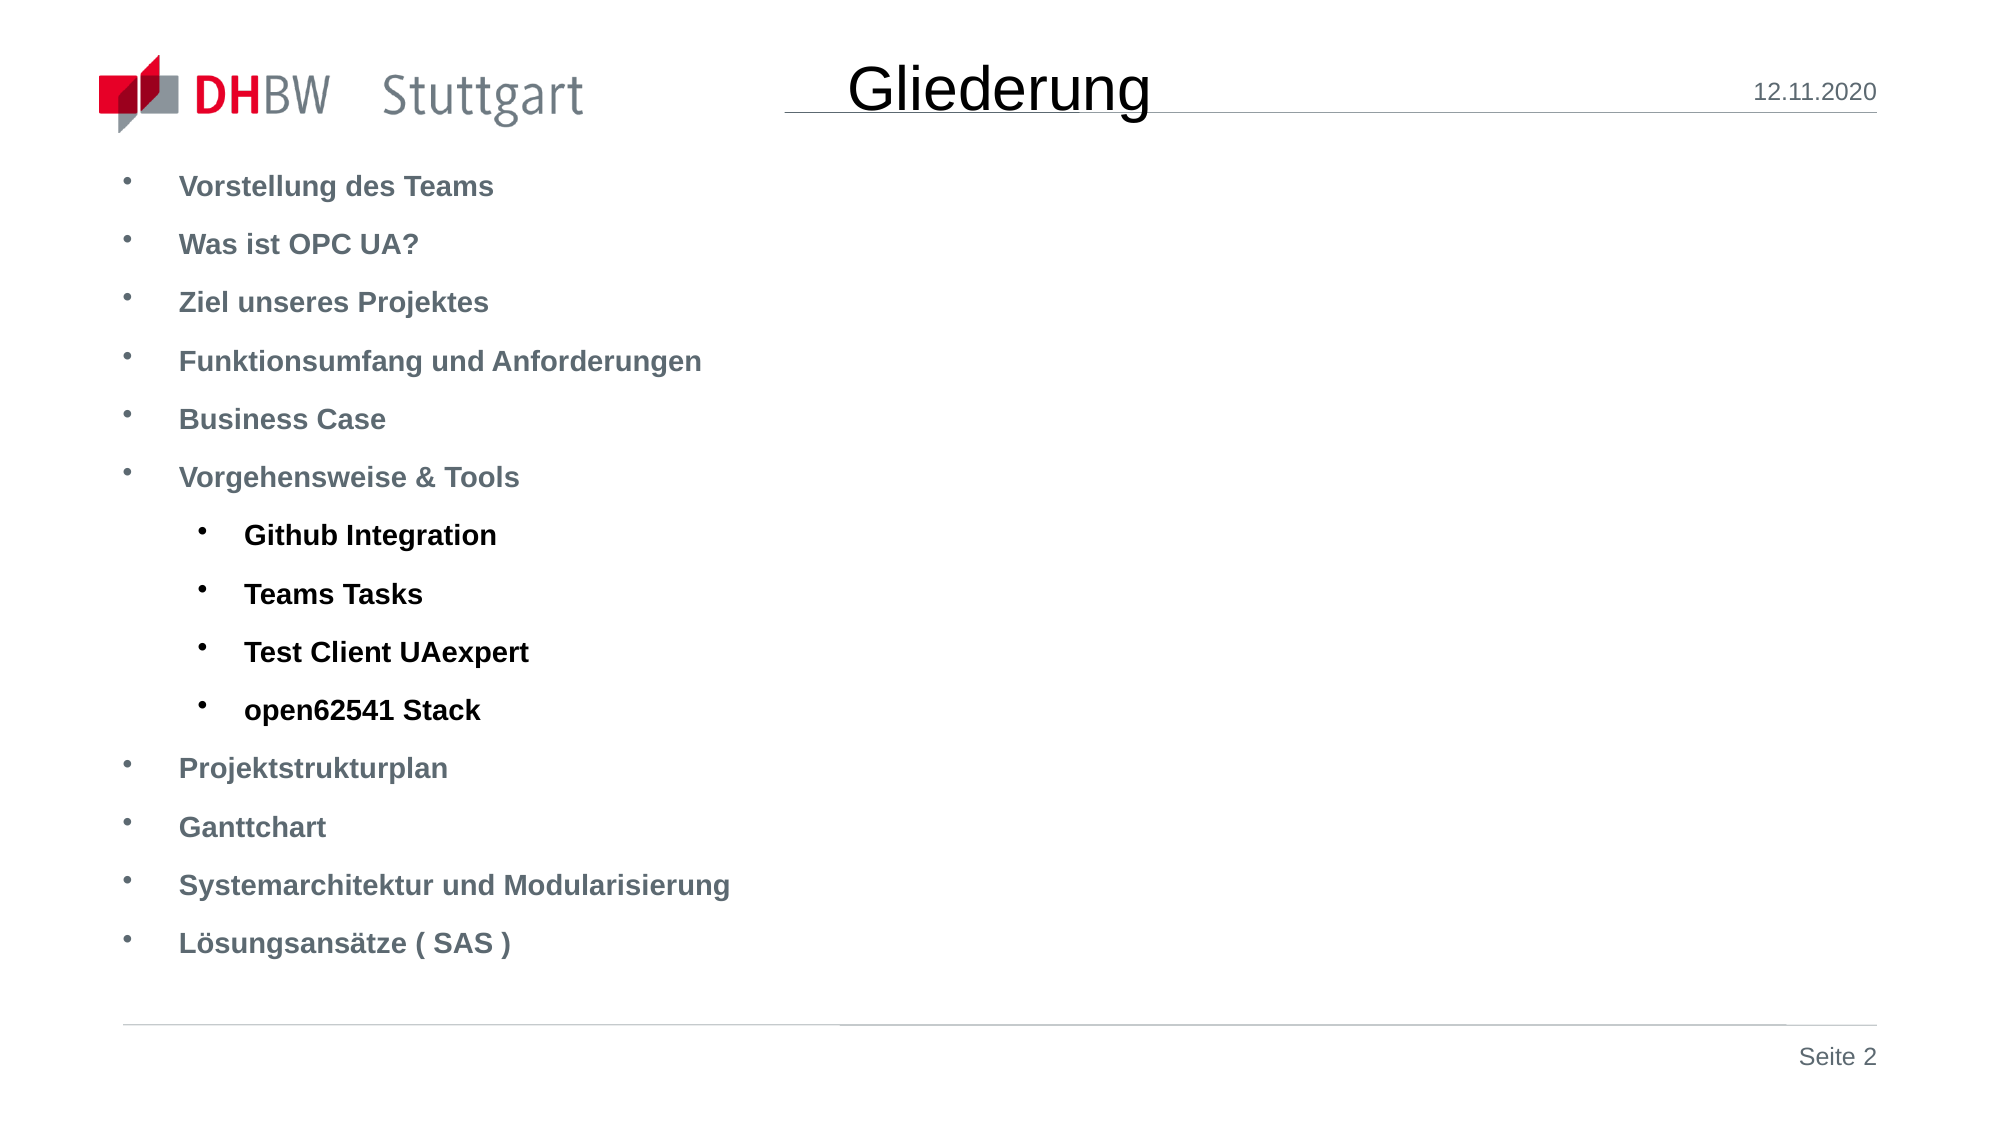

# Gliederung
12.11.2020
Vorstellung des Teams
Was ist OPC UA?
Ziel unseres Projektes
Funktionsumfang und Anforderungen
Business Case
Vorgehensweise & Tools
Github Integration
Teams Tasks
Test Client UAexpert
open62541 Stack
Projektstrukturplan
Ganttchart
Systemarchitektur und Modularisierung
Lösungsansätze ( SAS )
Seite 2